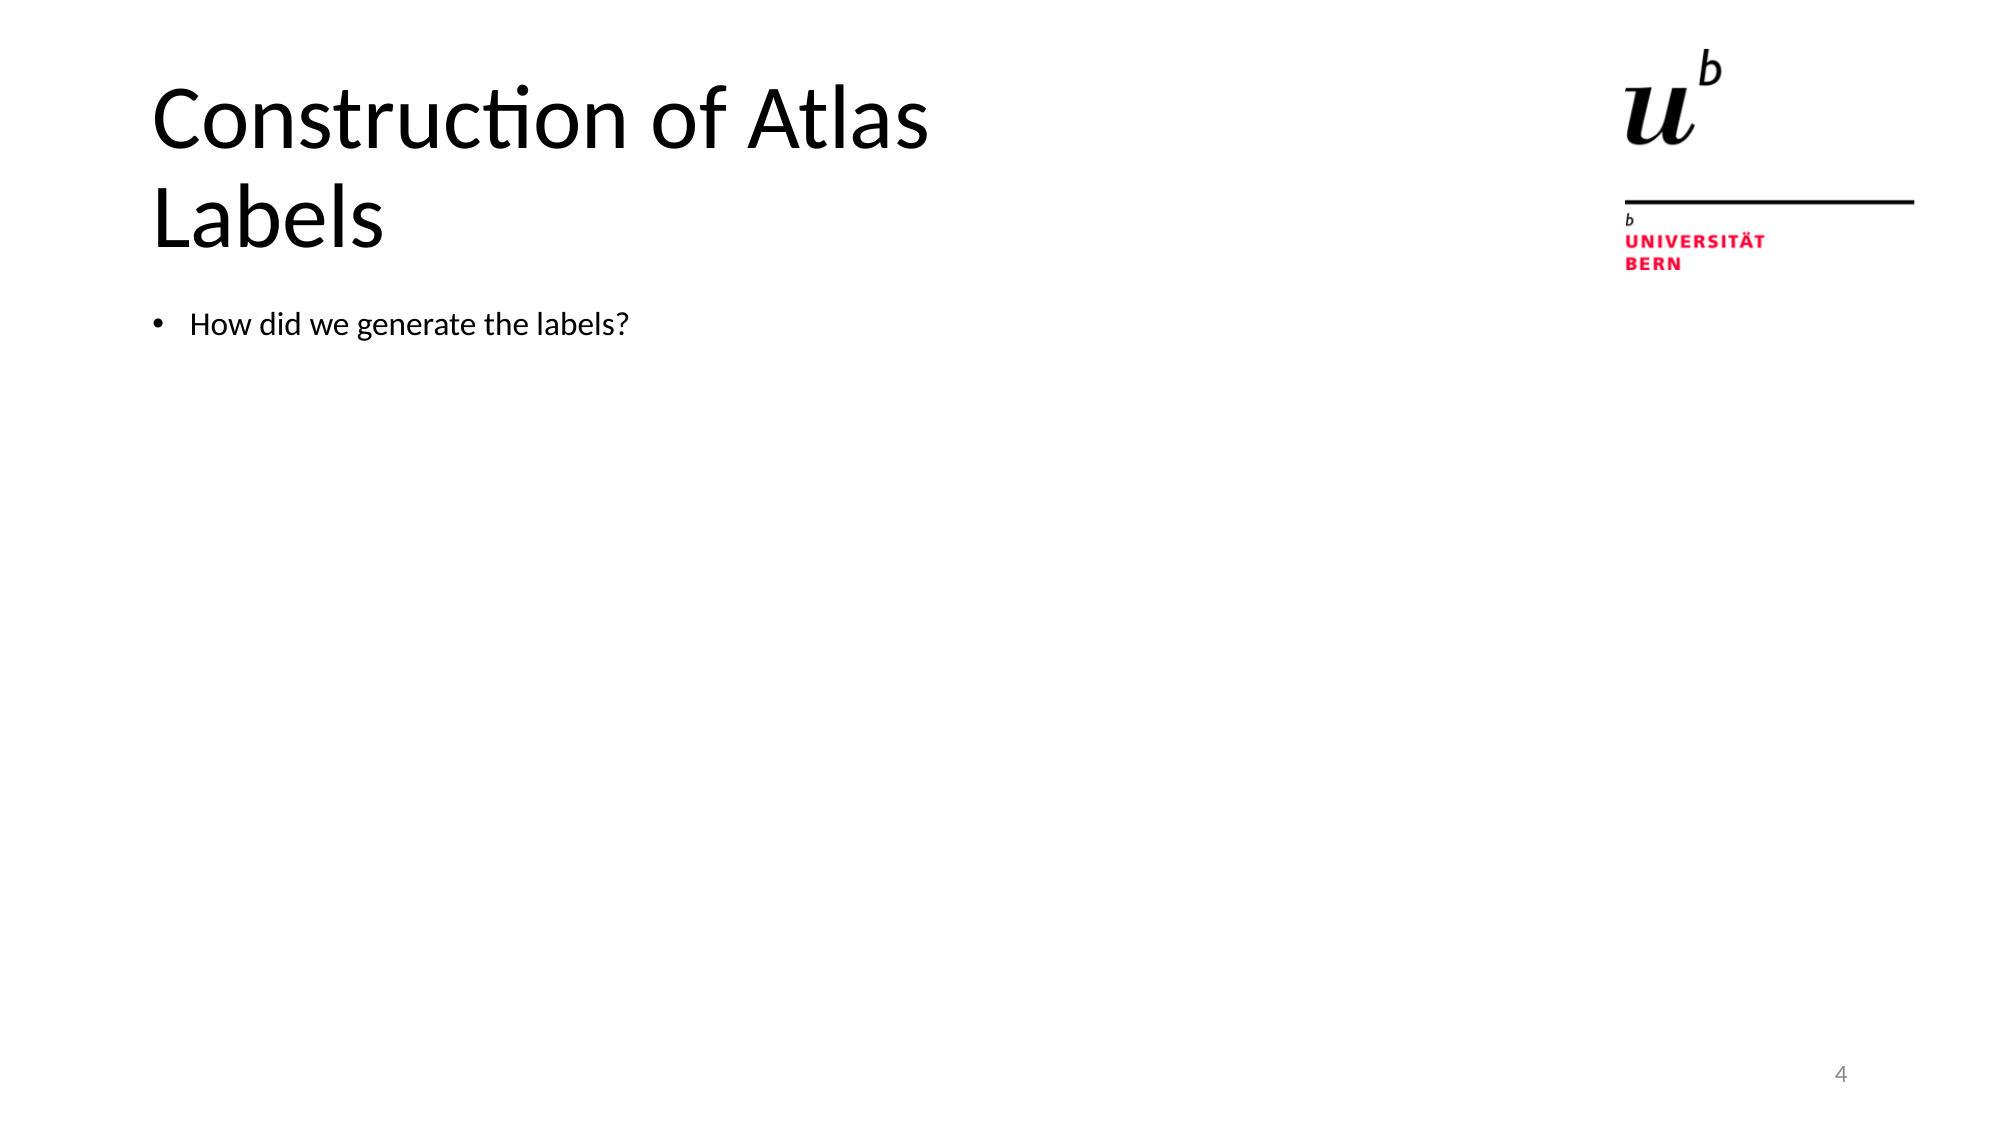

# Construction of Atlas Labels
How did we generate the labels?

4